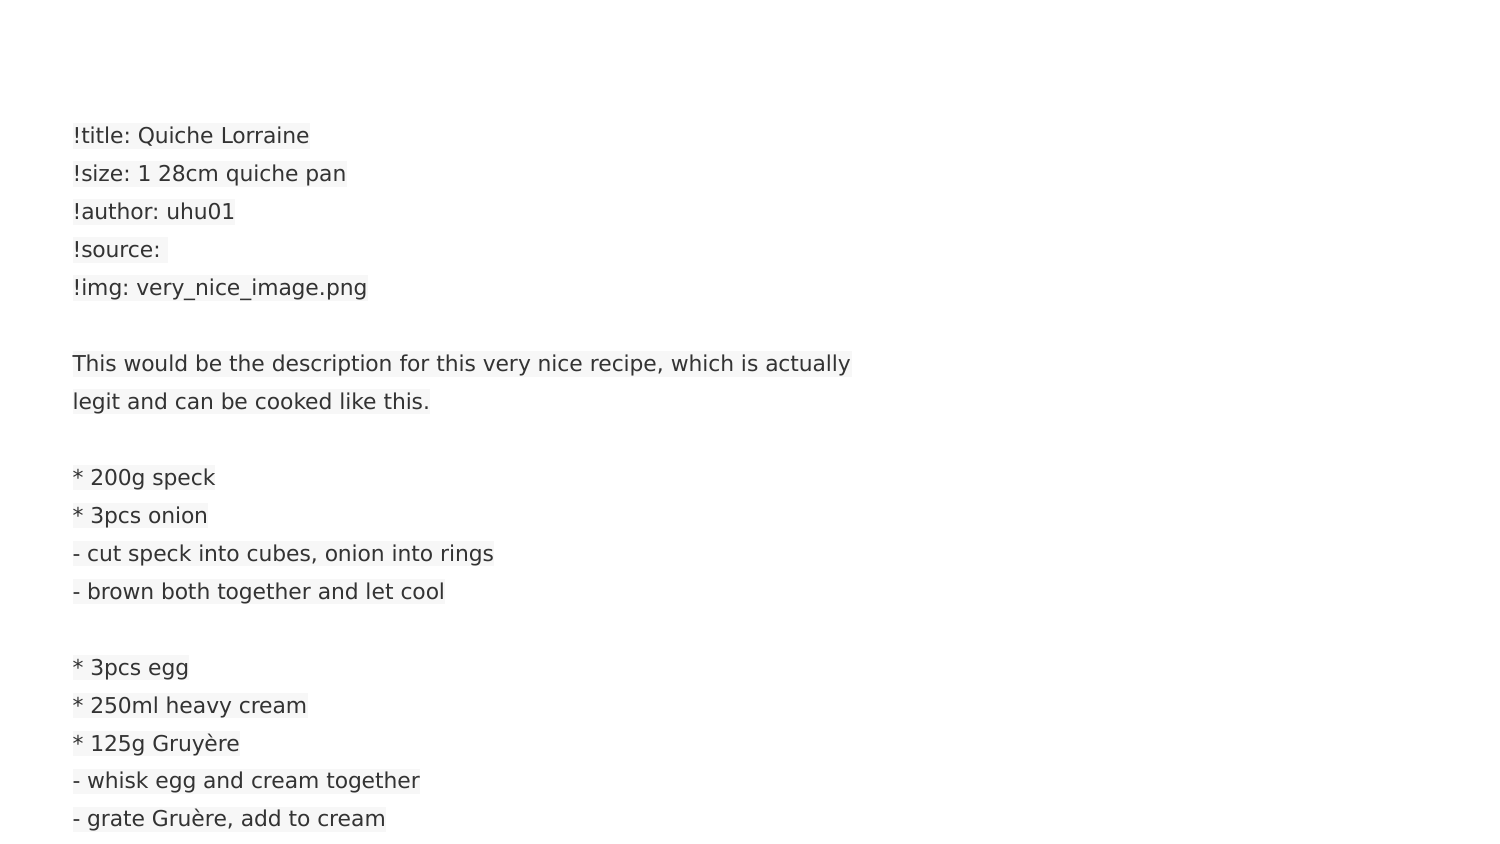

!title: Quiche Lorraine
!size: 1 28cm quiche pan
!author: uhu01
!source:
!img: very_nice_image.png
This would be the description for this very nice recipe, which is actually
legit and can be cooked like this.
* 200g speck
* 3pcs onion
- cut speck into cubes, onion into rings
- brown both together and let cool
* 3pcs egg
* 250ml heavy cream
* 125g Gruyère
- whisk egg and cream together
- grate Gruère, add to cream
- add speck mixture to cream
* shortcrust pastry
- line dish with pastry
- fill pastry with the mixture
- bake in the preheated oven at 180°C, for 30 to 35 minutes